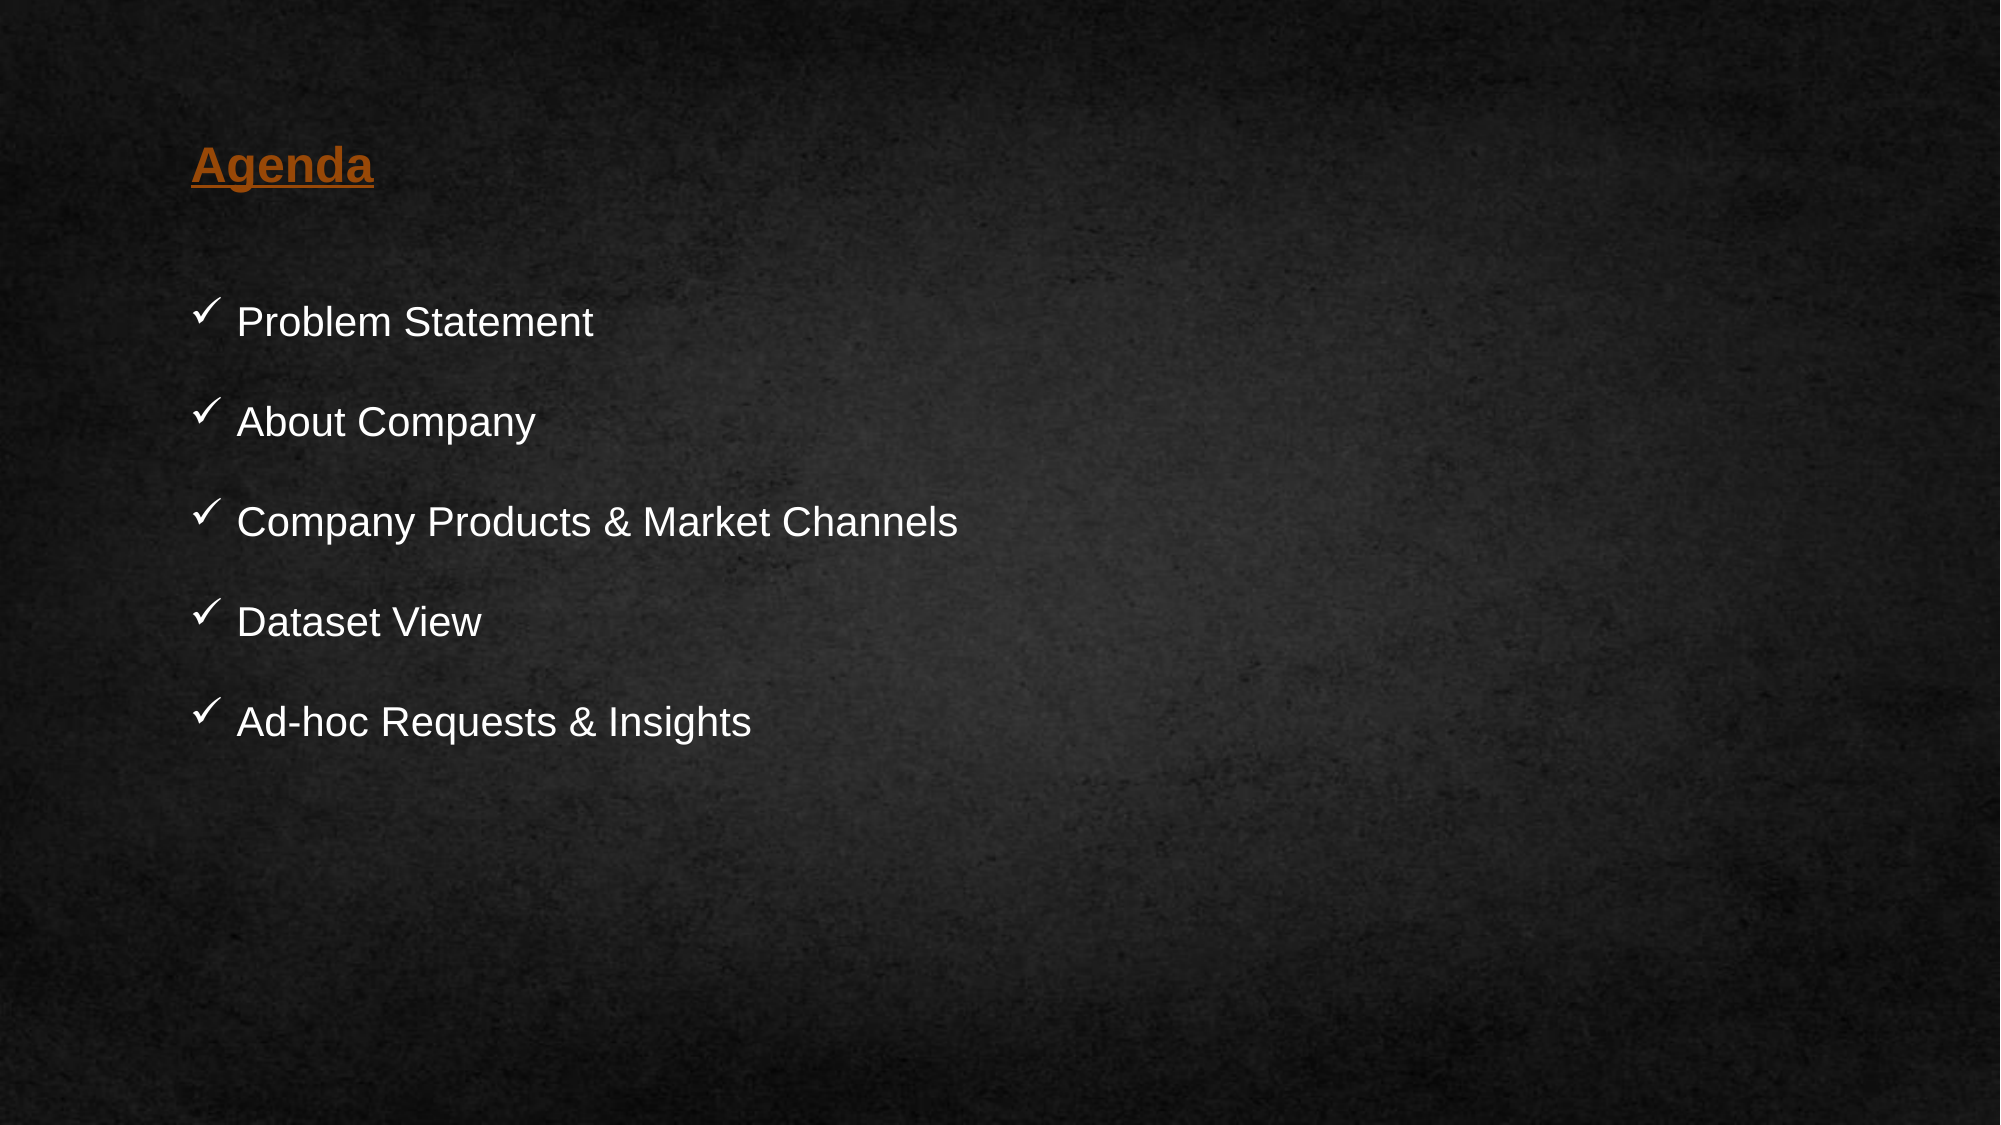

Agenda
Problem Statement
About Company
Company Products & Market Channels
Dataset View
Ad-hoc Requests & Insights